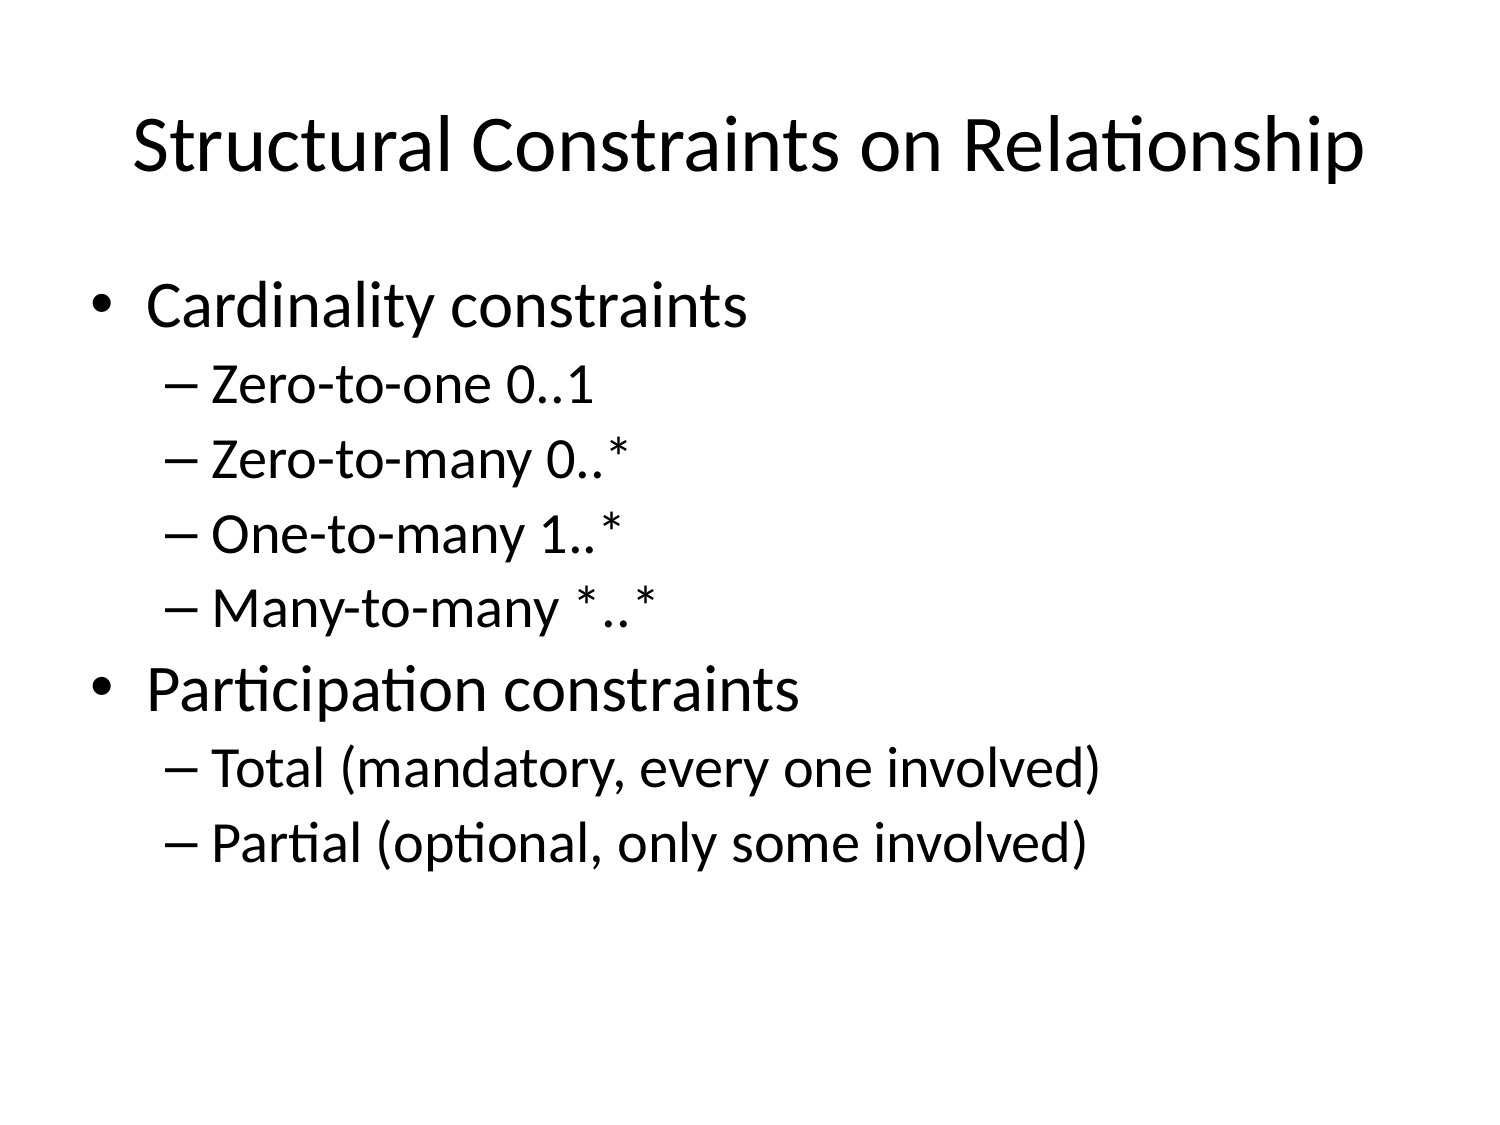

# Structural Constraints on Relationship
Cardinality constraints
Zero-to-one 0..1
Zero-to-many 0..*
One-to-many 1..*
Many-to-many *..*
Participation constraints
Total (mandatory, every one involved)
Partial (optional, only some involved)